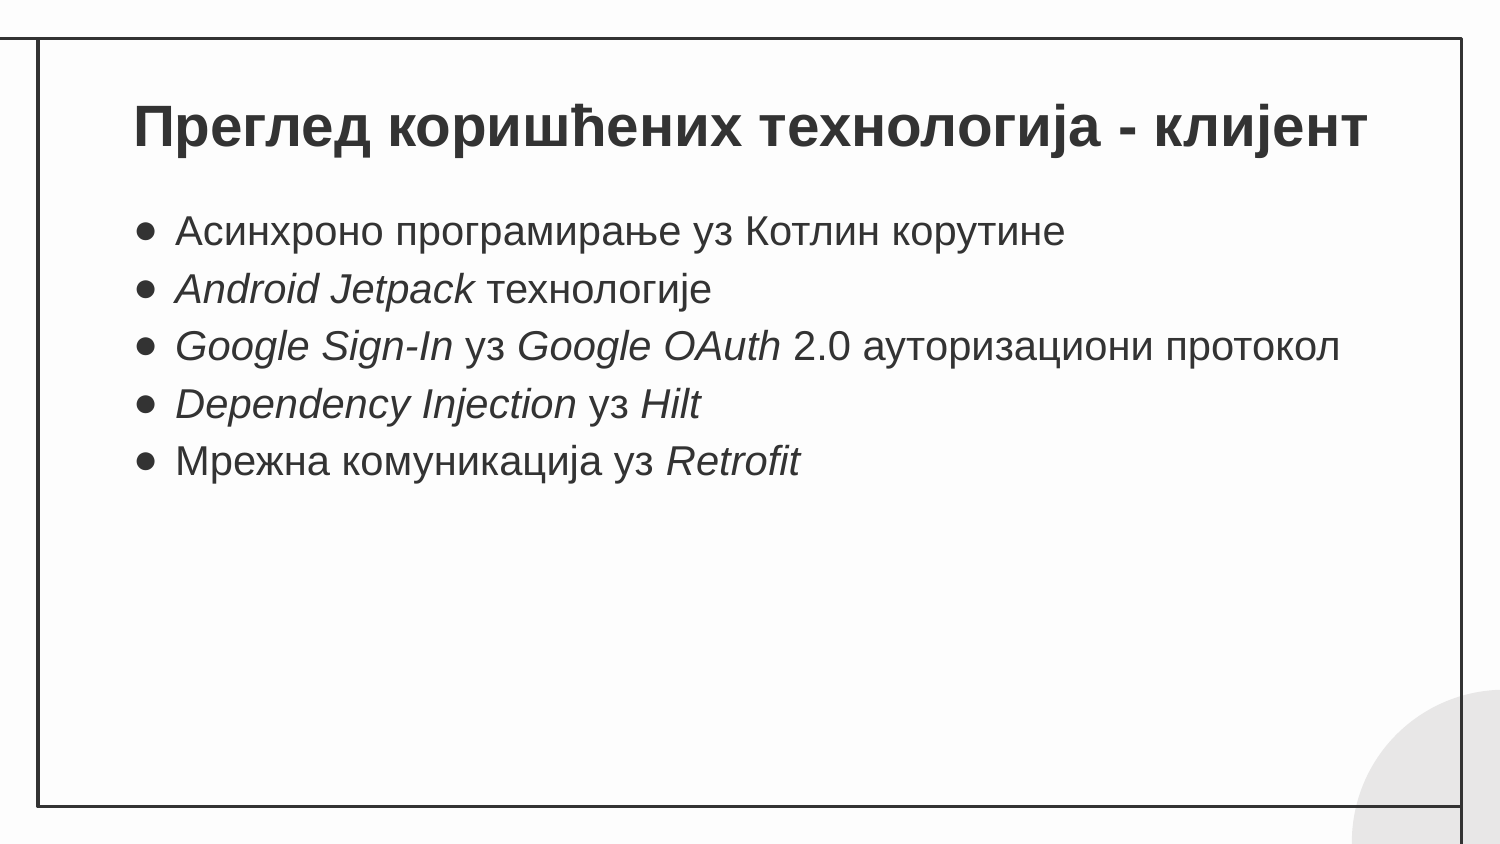

# Преглед коришћених технологија - клијент
Асинхроно програмирање уз Котлин корутине
Android Jetpack технологије
Google Sign-In уз Google OAuth 2.0 ауторизациони протокол
Dependency Injection уз Hilt
Мрежна комуникација уз Retrofit